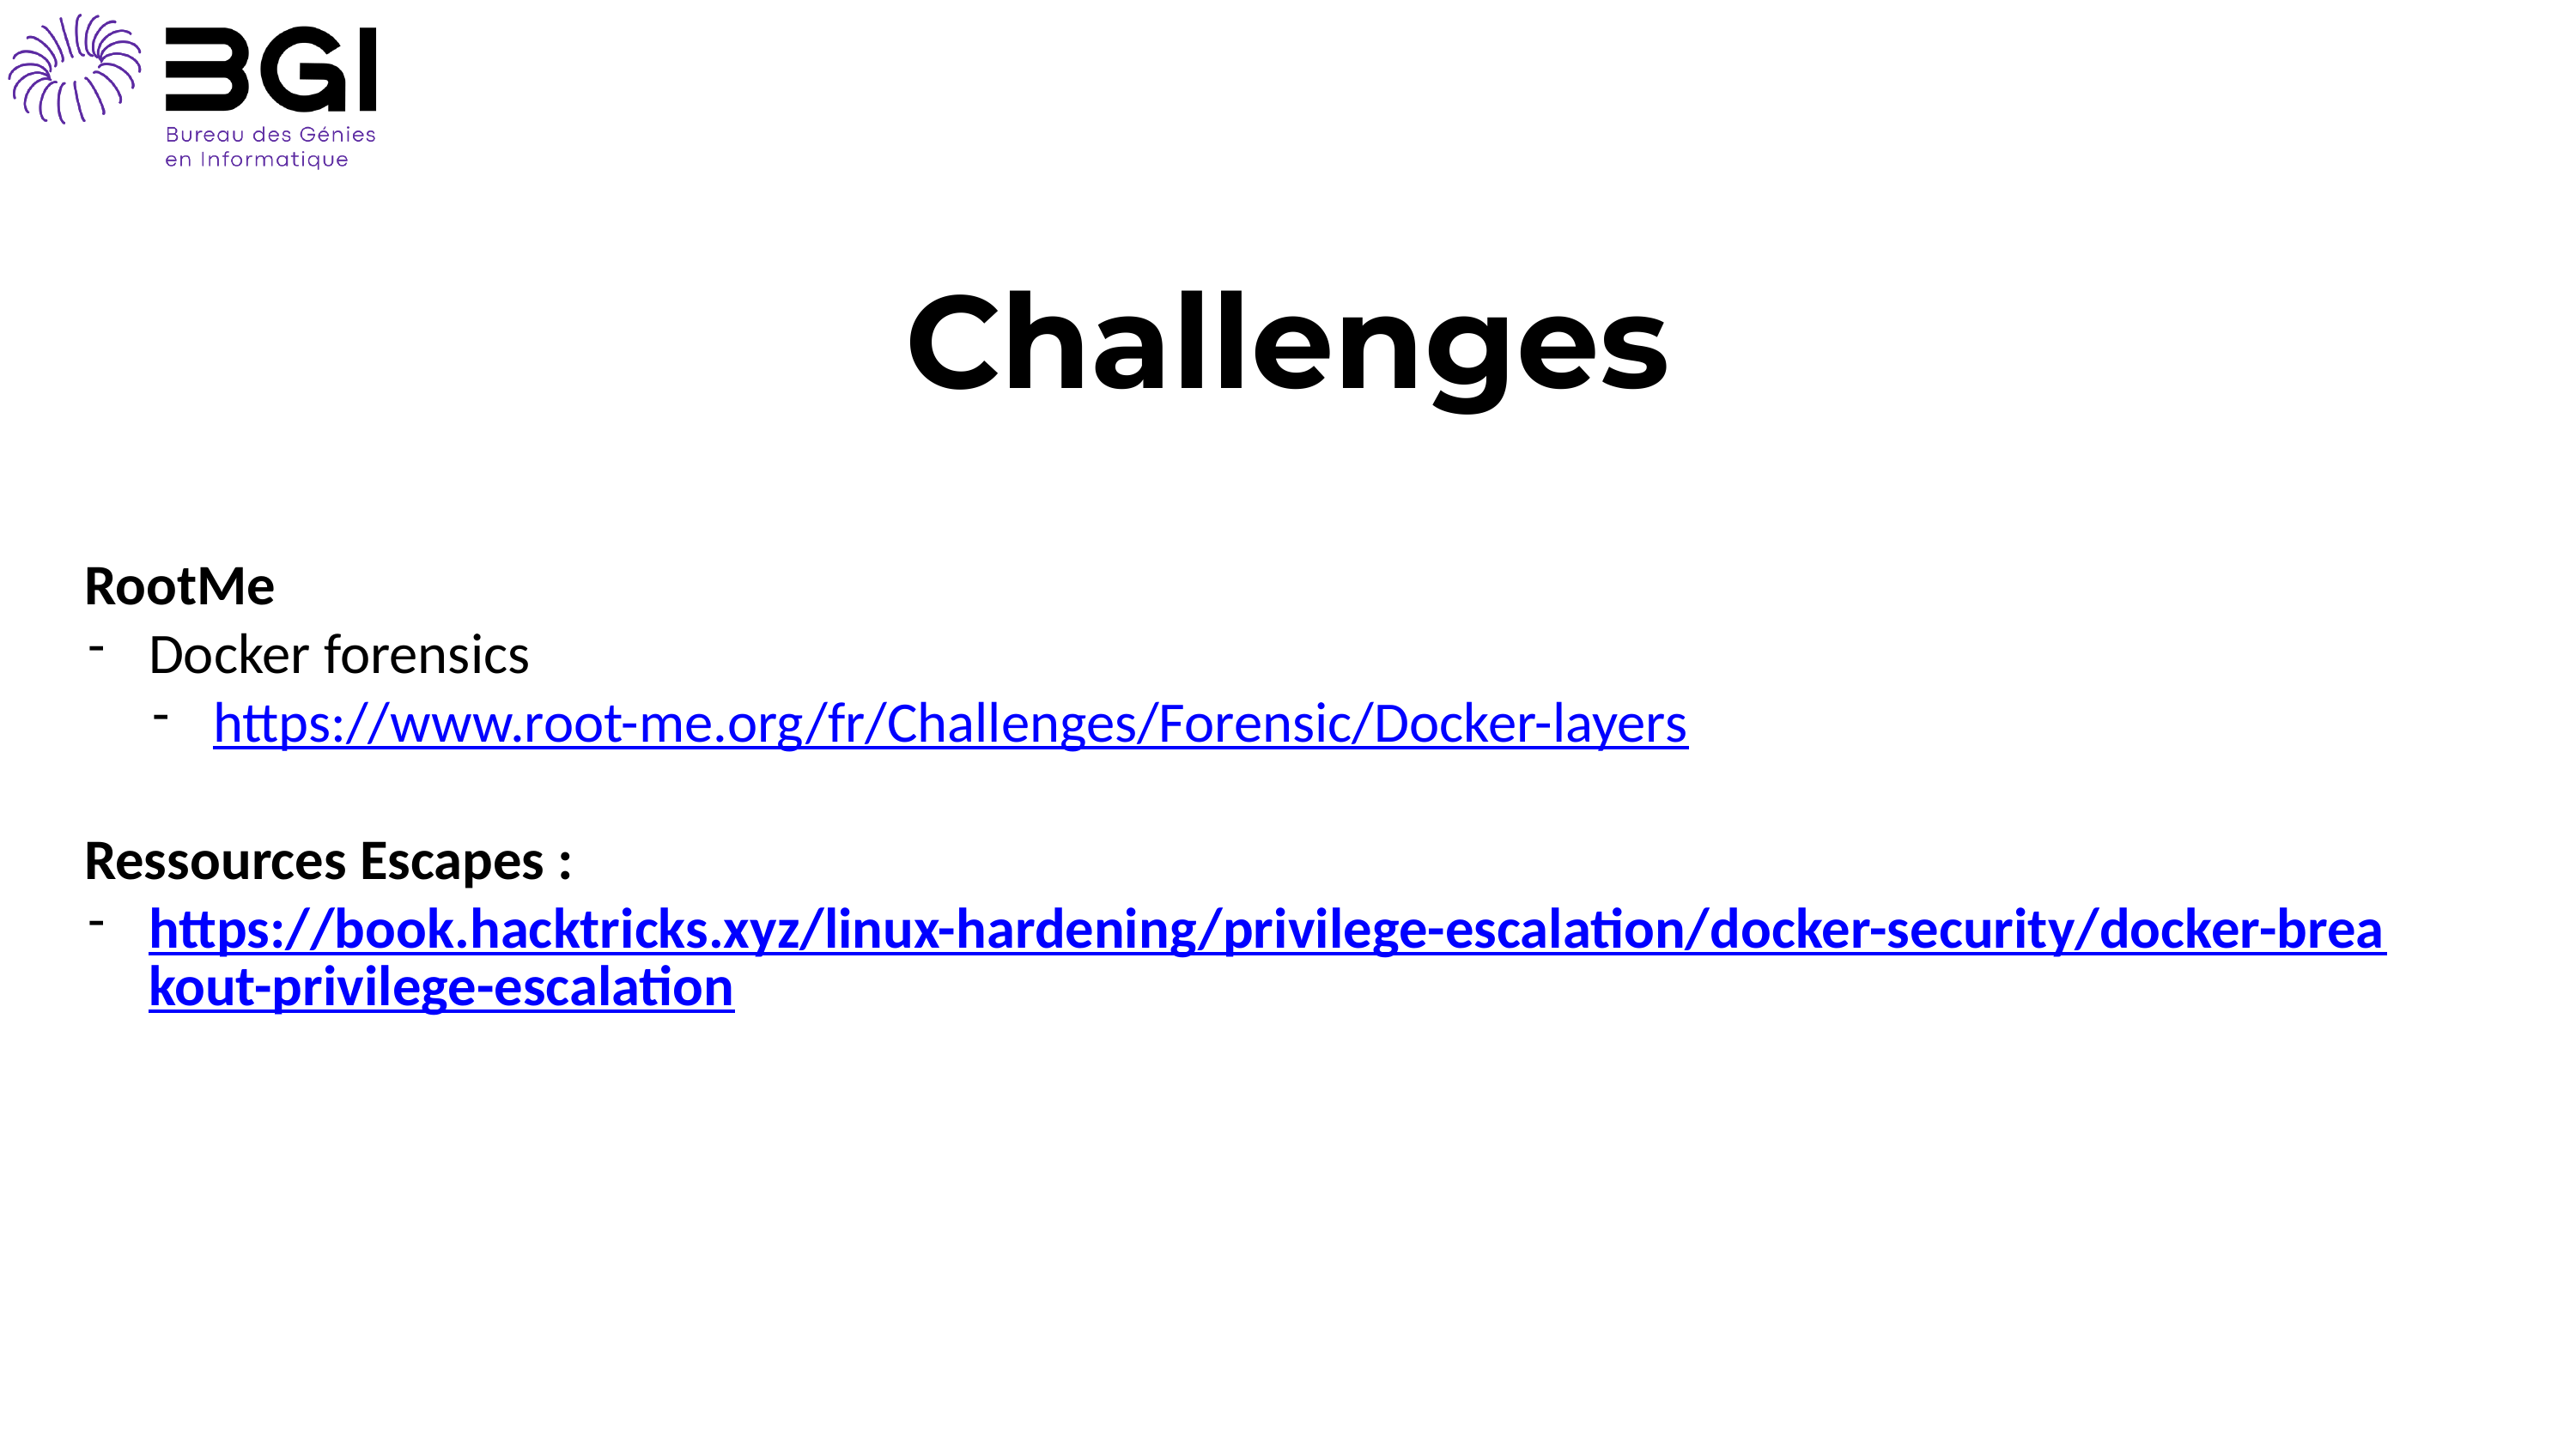

Challenges
RootMe
Docker forensics
https://www.root-me.org/fr/Challenges/Forensic/Docker-layers

Ressources Escapes :
https://book.hacktricks.xyz/linux-hardening/privilege-escalation/docker-security/docker-breakout-privilege-escalation